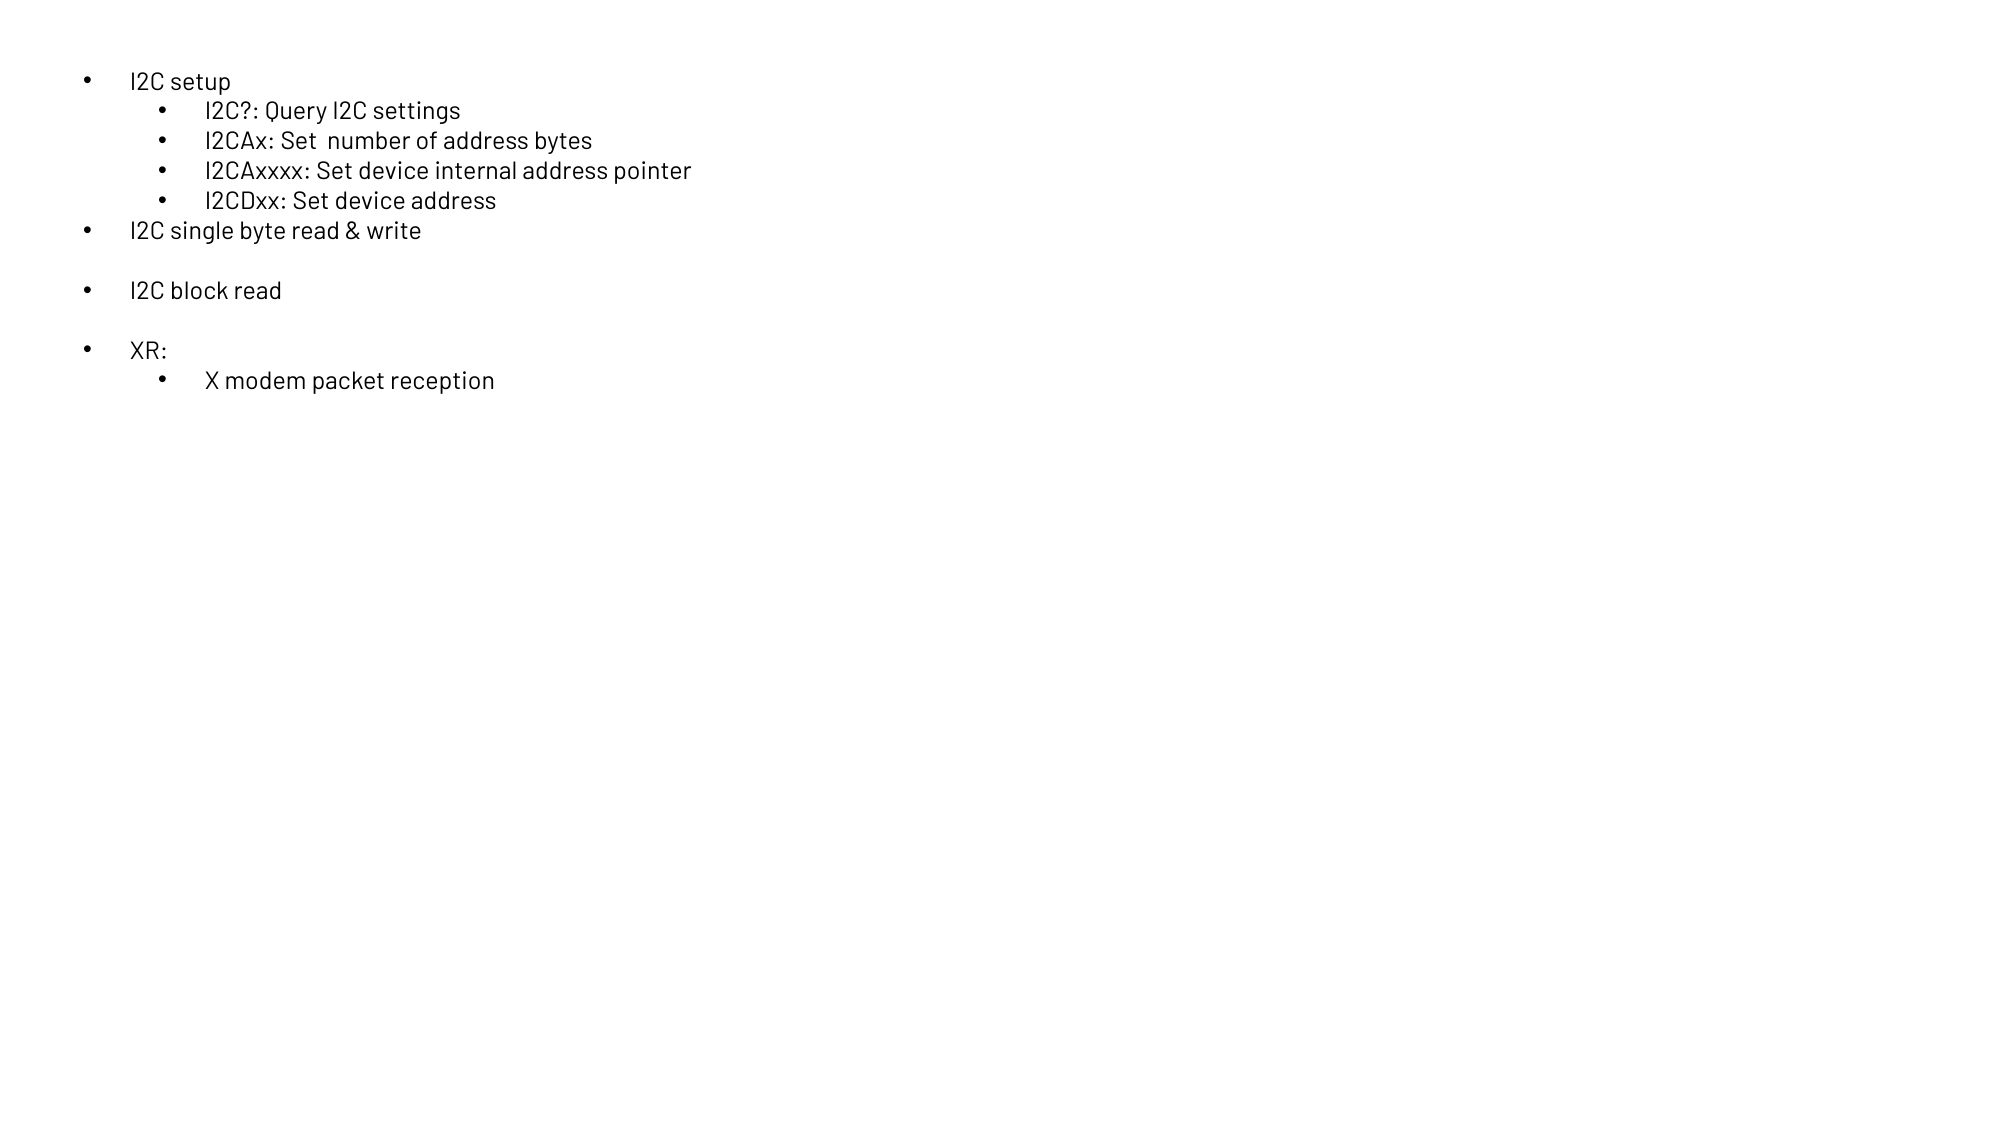

I2C setup
I2C?: Query I2C settings
I2CAx: Set  number of address bytes
I2CAxxxx: Set device internal address pointer
I2CDxx: Set device address
I2C single byte read & write

I2C block read

XR:
X modem packet reception